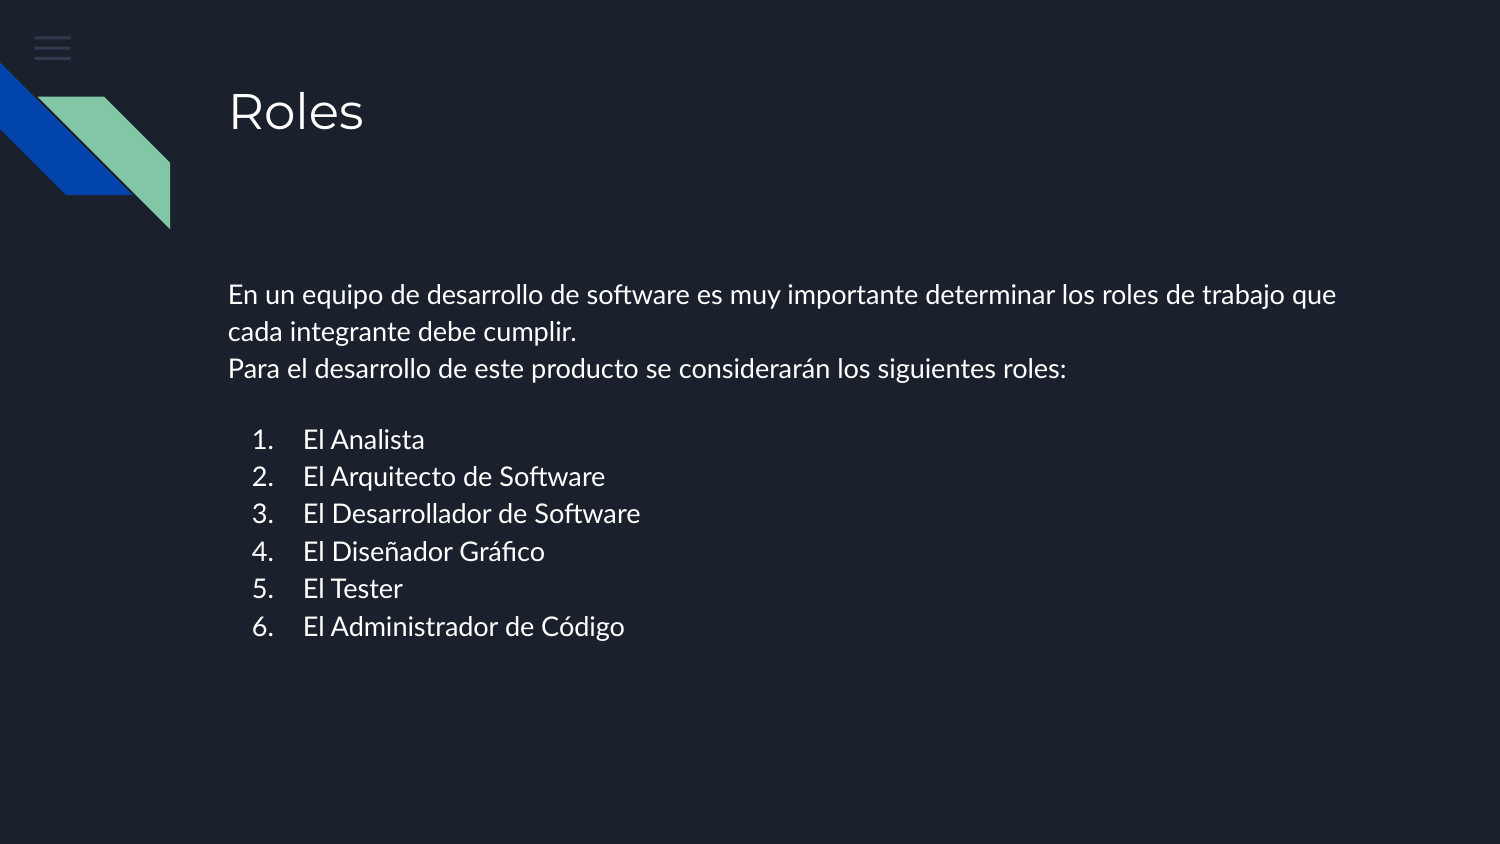

# Roles
En un equipo de desarrollo de software es muy importante determinar los roles de trabajo que cada integrante debe cumplir.
Para el desarrollo de este producto se considerarán los siguientes roles:
El Analista
El Arquitecto de Software
El Desarrollador de Software
El Diseñador Gráfico
El Tester
El Administrador de Código